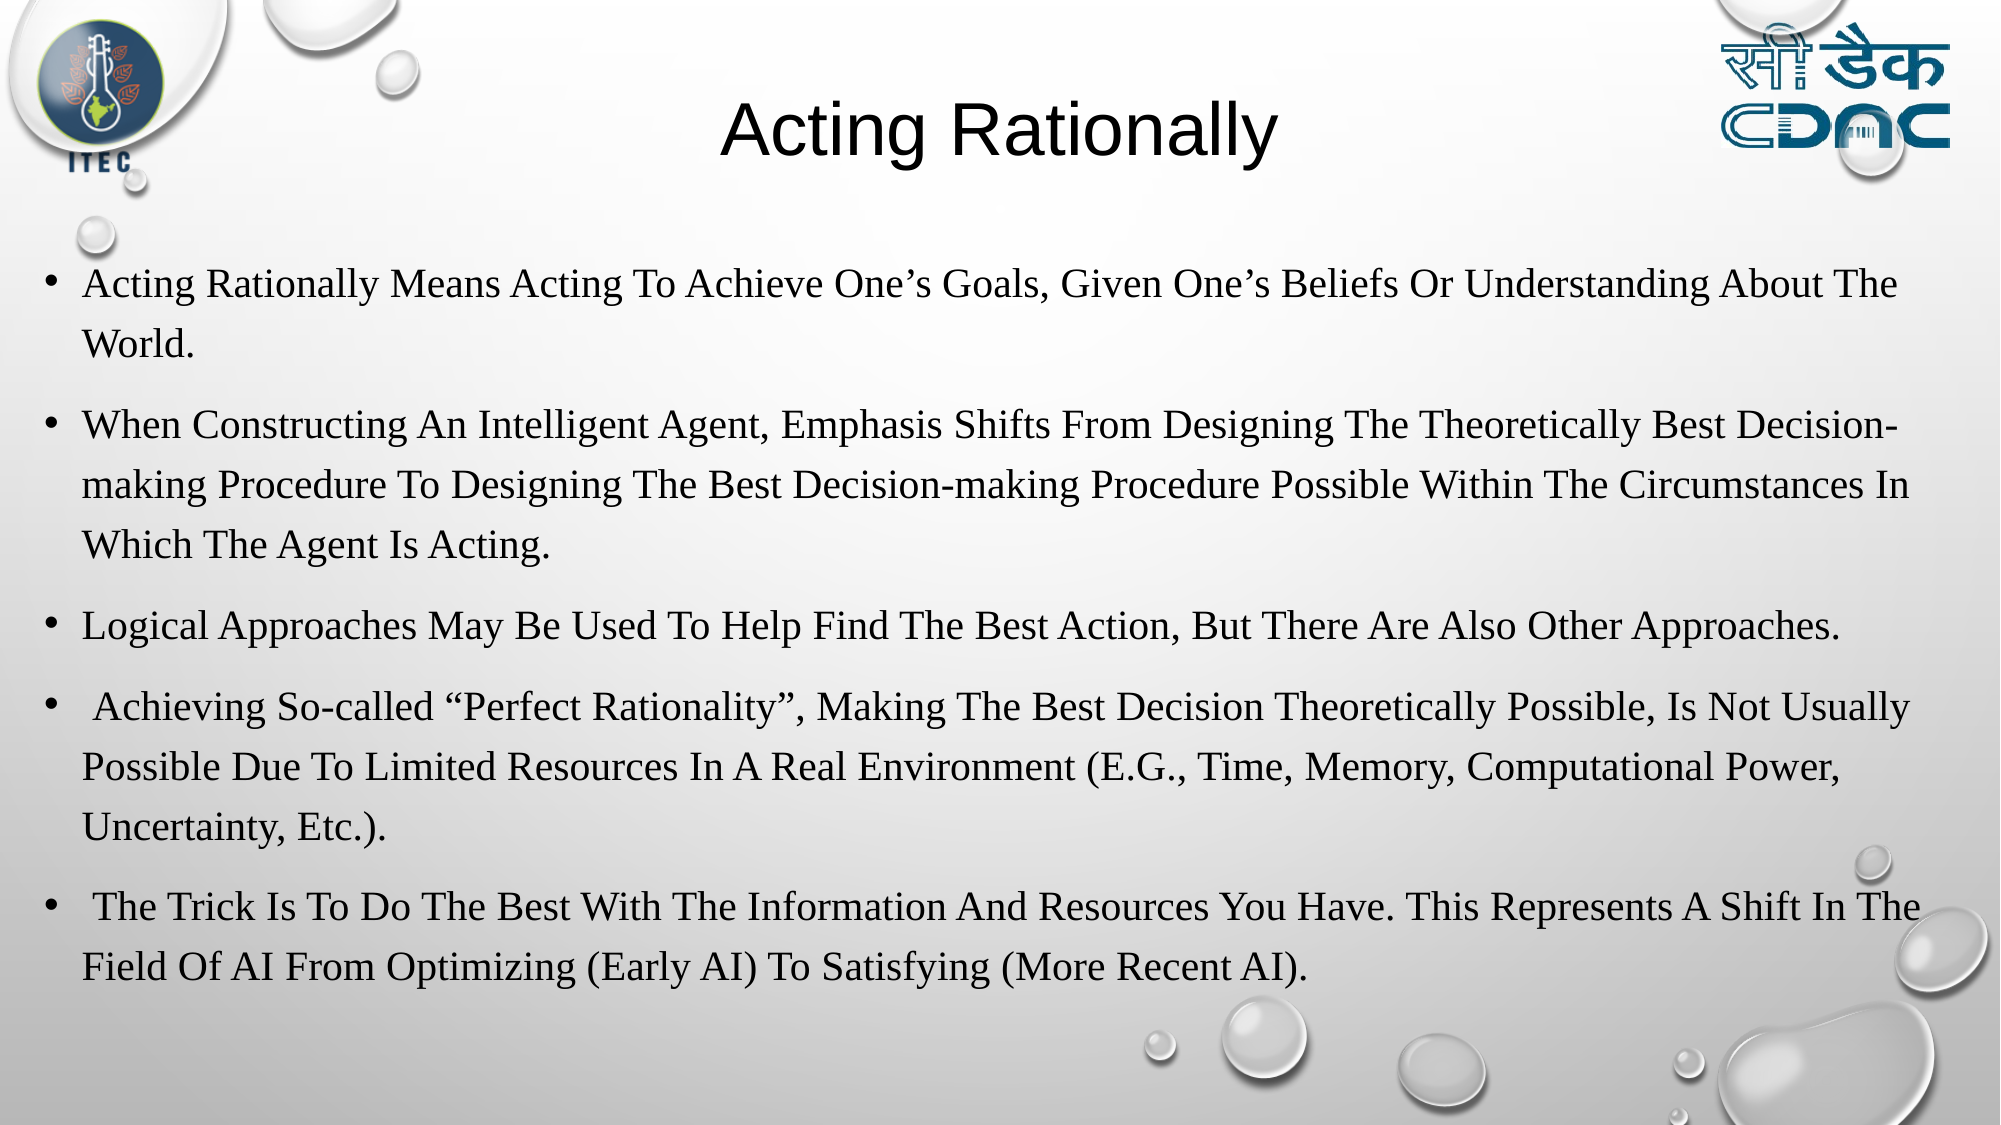

# Acting Rationally
Acting Rationally Means Acting To Achieve One’s Goals, Given One’s Beliefs Or Understanding About The World.
When Constructing An Intelligent Agent, Emphasis Shifts From Designing The Theoretically Best Decision-making Procedure To Designing The Best Decision-making Procedure Possible Within The Circumstances In Which The Agent Is Acting.
Logical Approaches May Be Used To Help Find The Best Action, But There Are Also Other Approaches.
 Achieving So-called “Perfect Rationality”, Making The Best Decision Theoretically Possible, Is Not Usually Possible Due To Limited Resources In A Real Environment (E.G., Time, Memory, Computational Power, Uncertainty, Etc.).
 The Trick Is To Do The Best With The Information And Resources You Have. This Represents A Shift In The Field Of AI From Optimizing (Early AI) To Satisfying (More Recent AI).